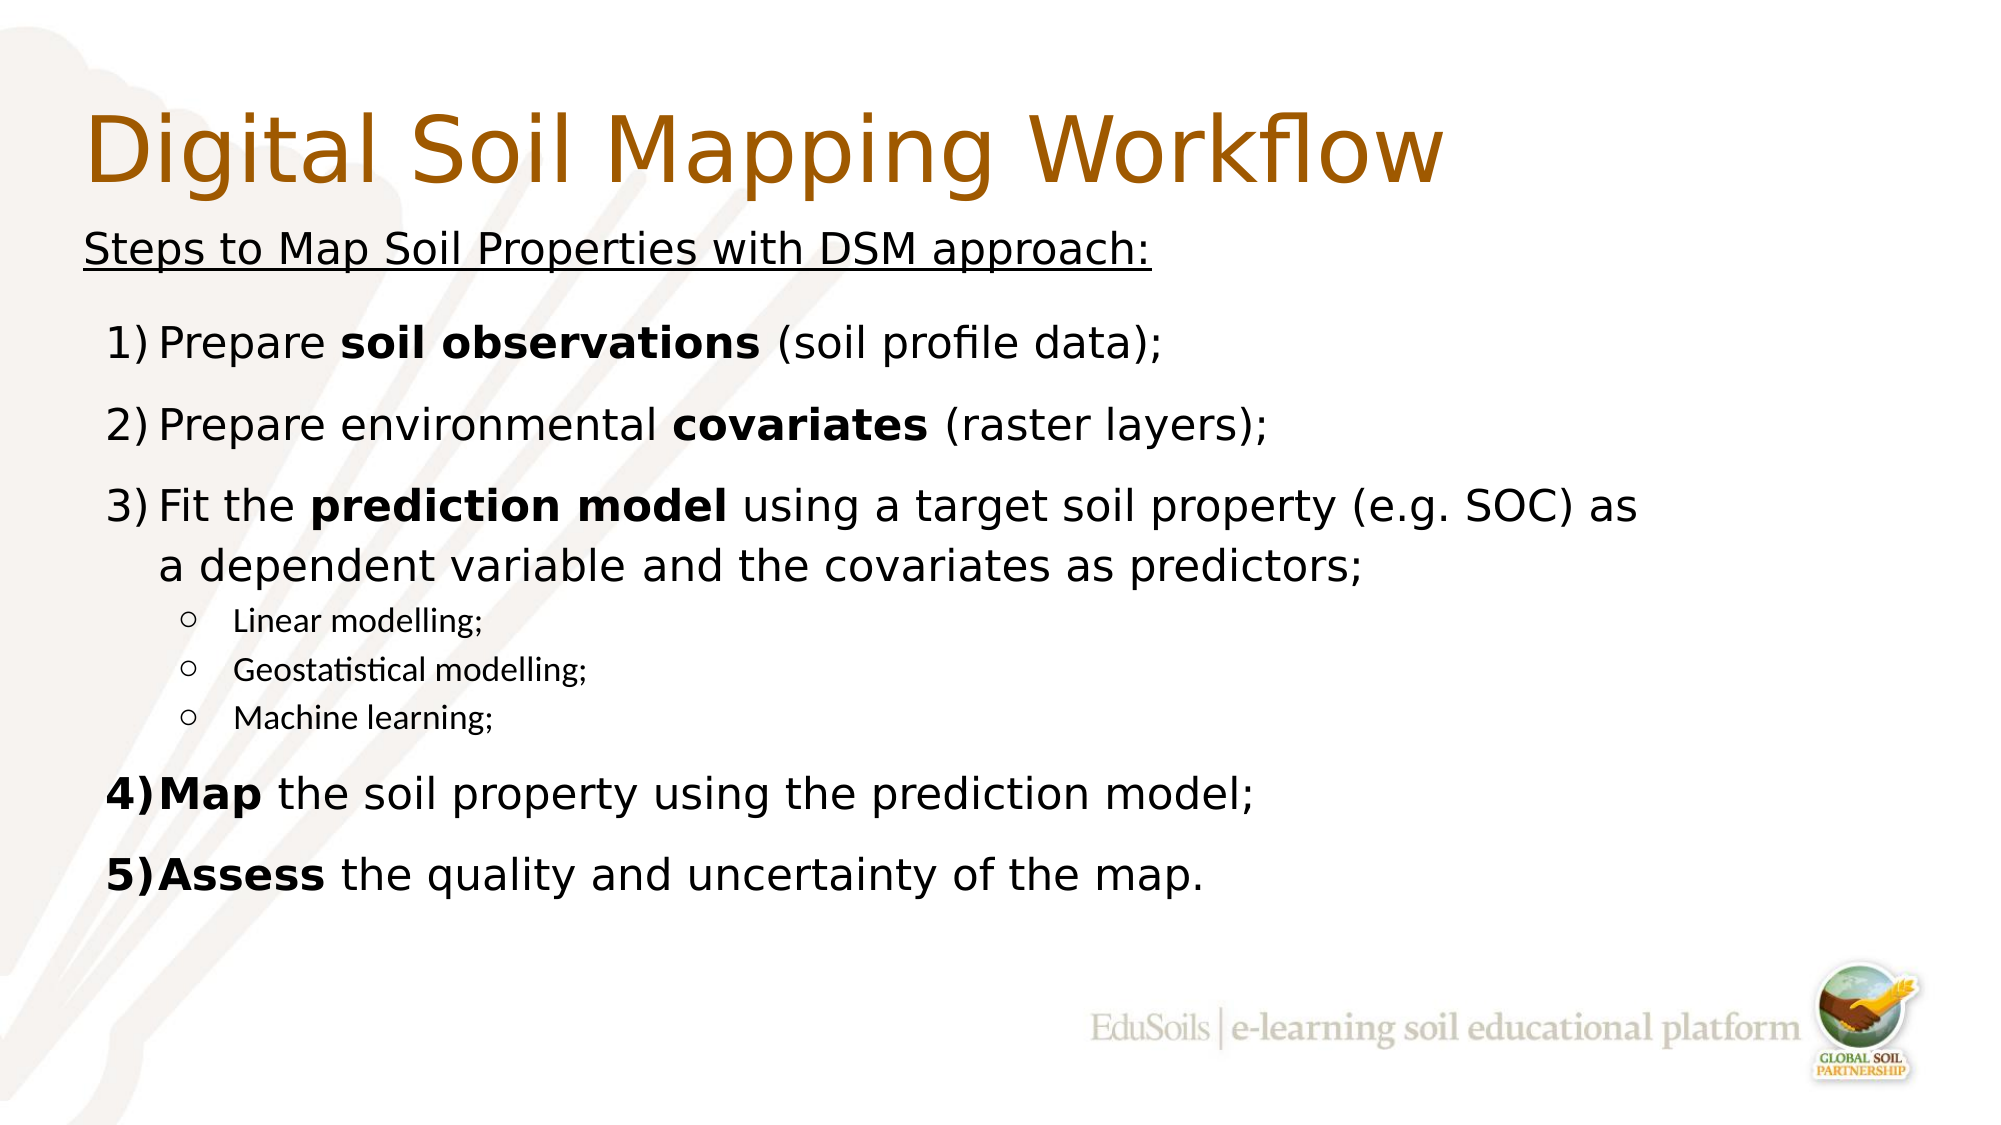

# Digital Soil Mapping Workflow
Steps to Map Soil Properties with DSM approach:
Prepare soil observations (soil profile data);
Prepare environmental covariates (raster layers);
Fit the prediction model using a target soil property (e.g. SOC) as a dependent variable and the covariates as predictors;
Linear modelling;
Geostatistical modelling;
Machine learning;
Map the soil property using the prediction model;
Assess the quality and uncertainty of the map.
29